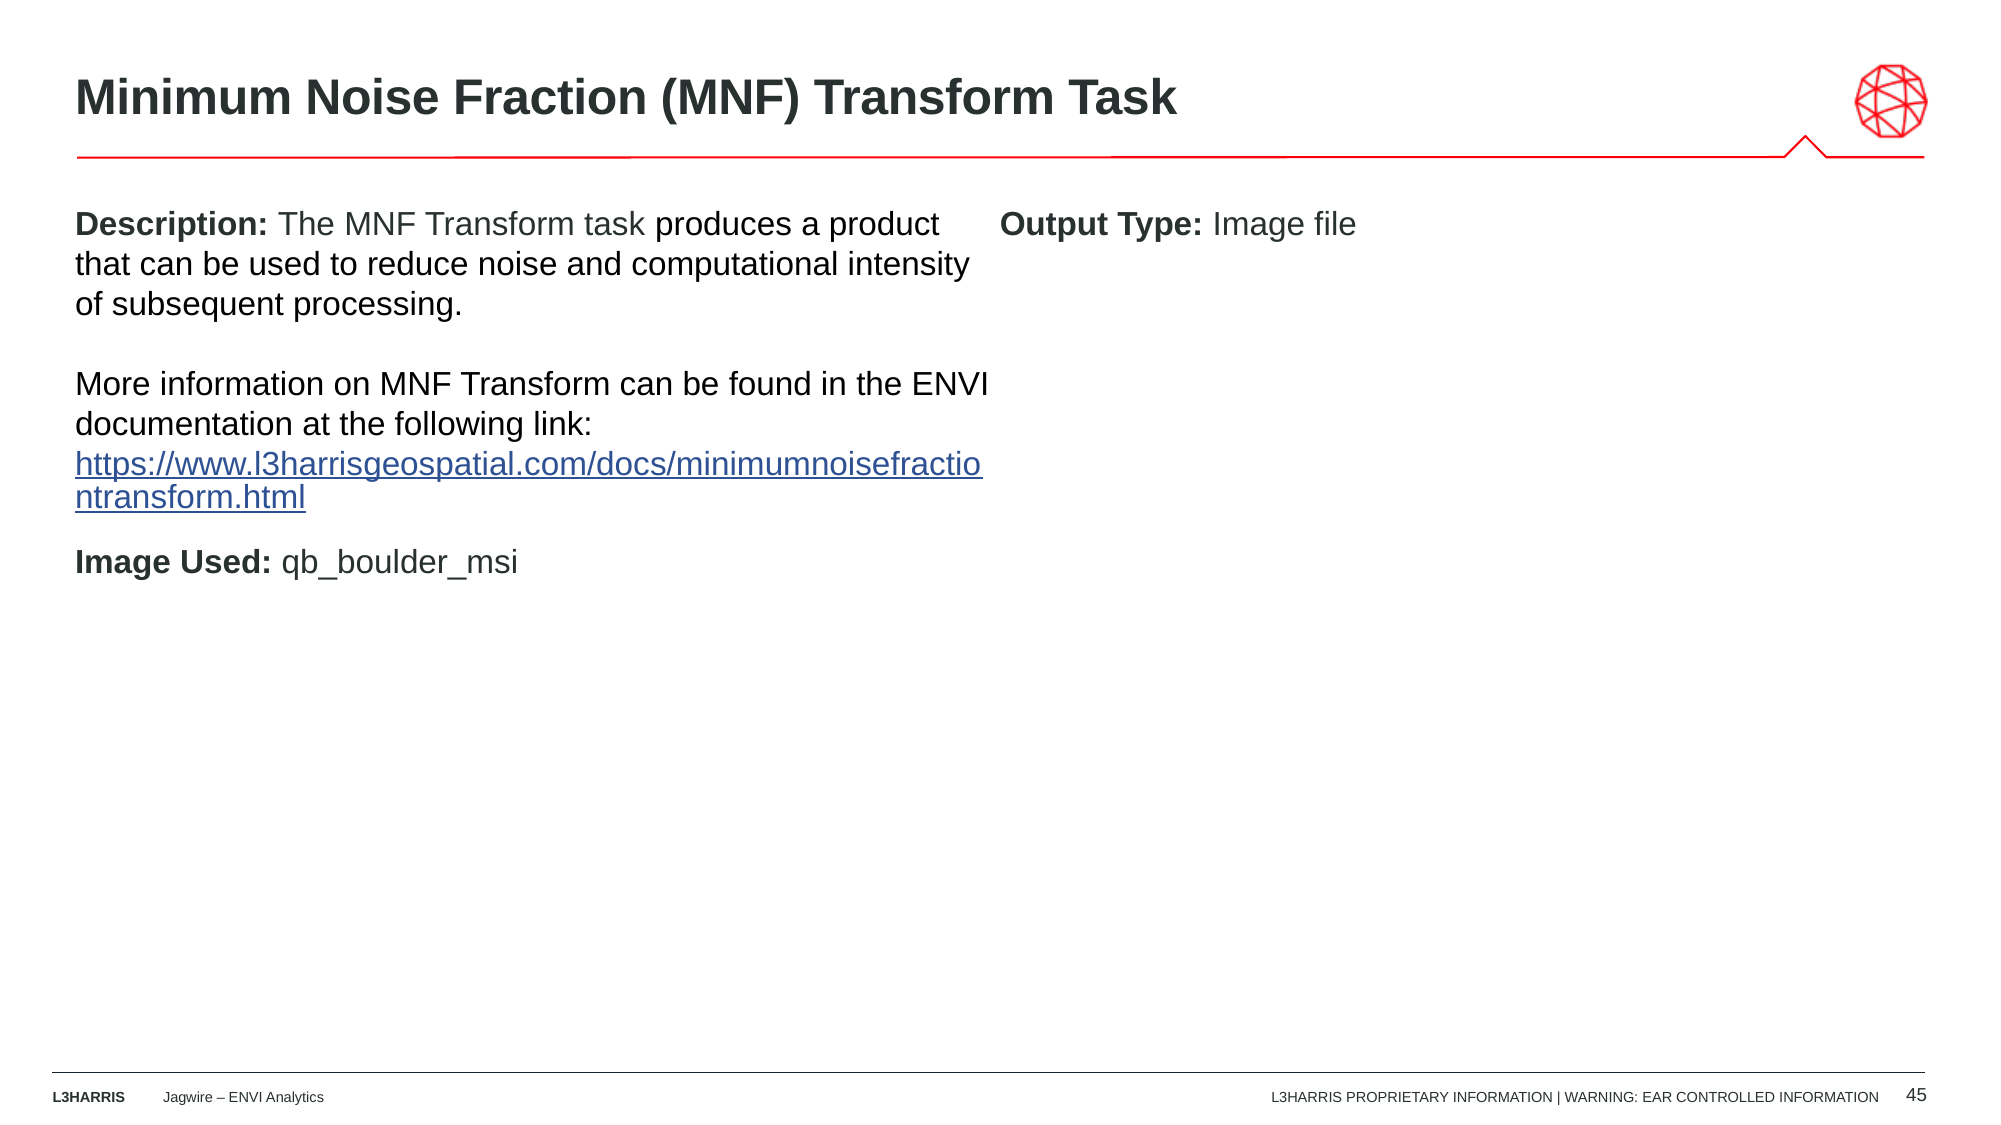

# Minimum Noise Fraction (MNF) Transform Task
Description: The MNF Transform task produces a product that can be used to reduce noise and computational intensity of subsequent processing.

More information on MNF Transform can be found in the ENVI documentation at the following link:
https://www.l3harrisgeospatial.com/docs/minimumnoisefractiontransform.html
Image Used: qb_boulder_msi
Output Type: Image file